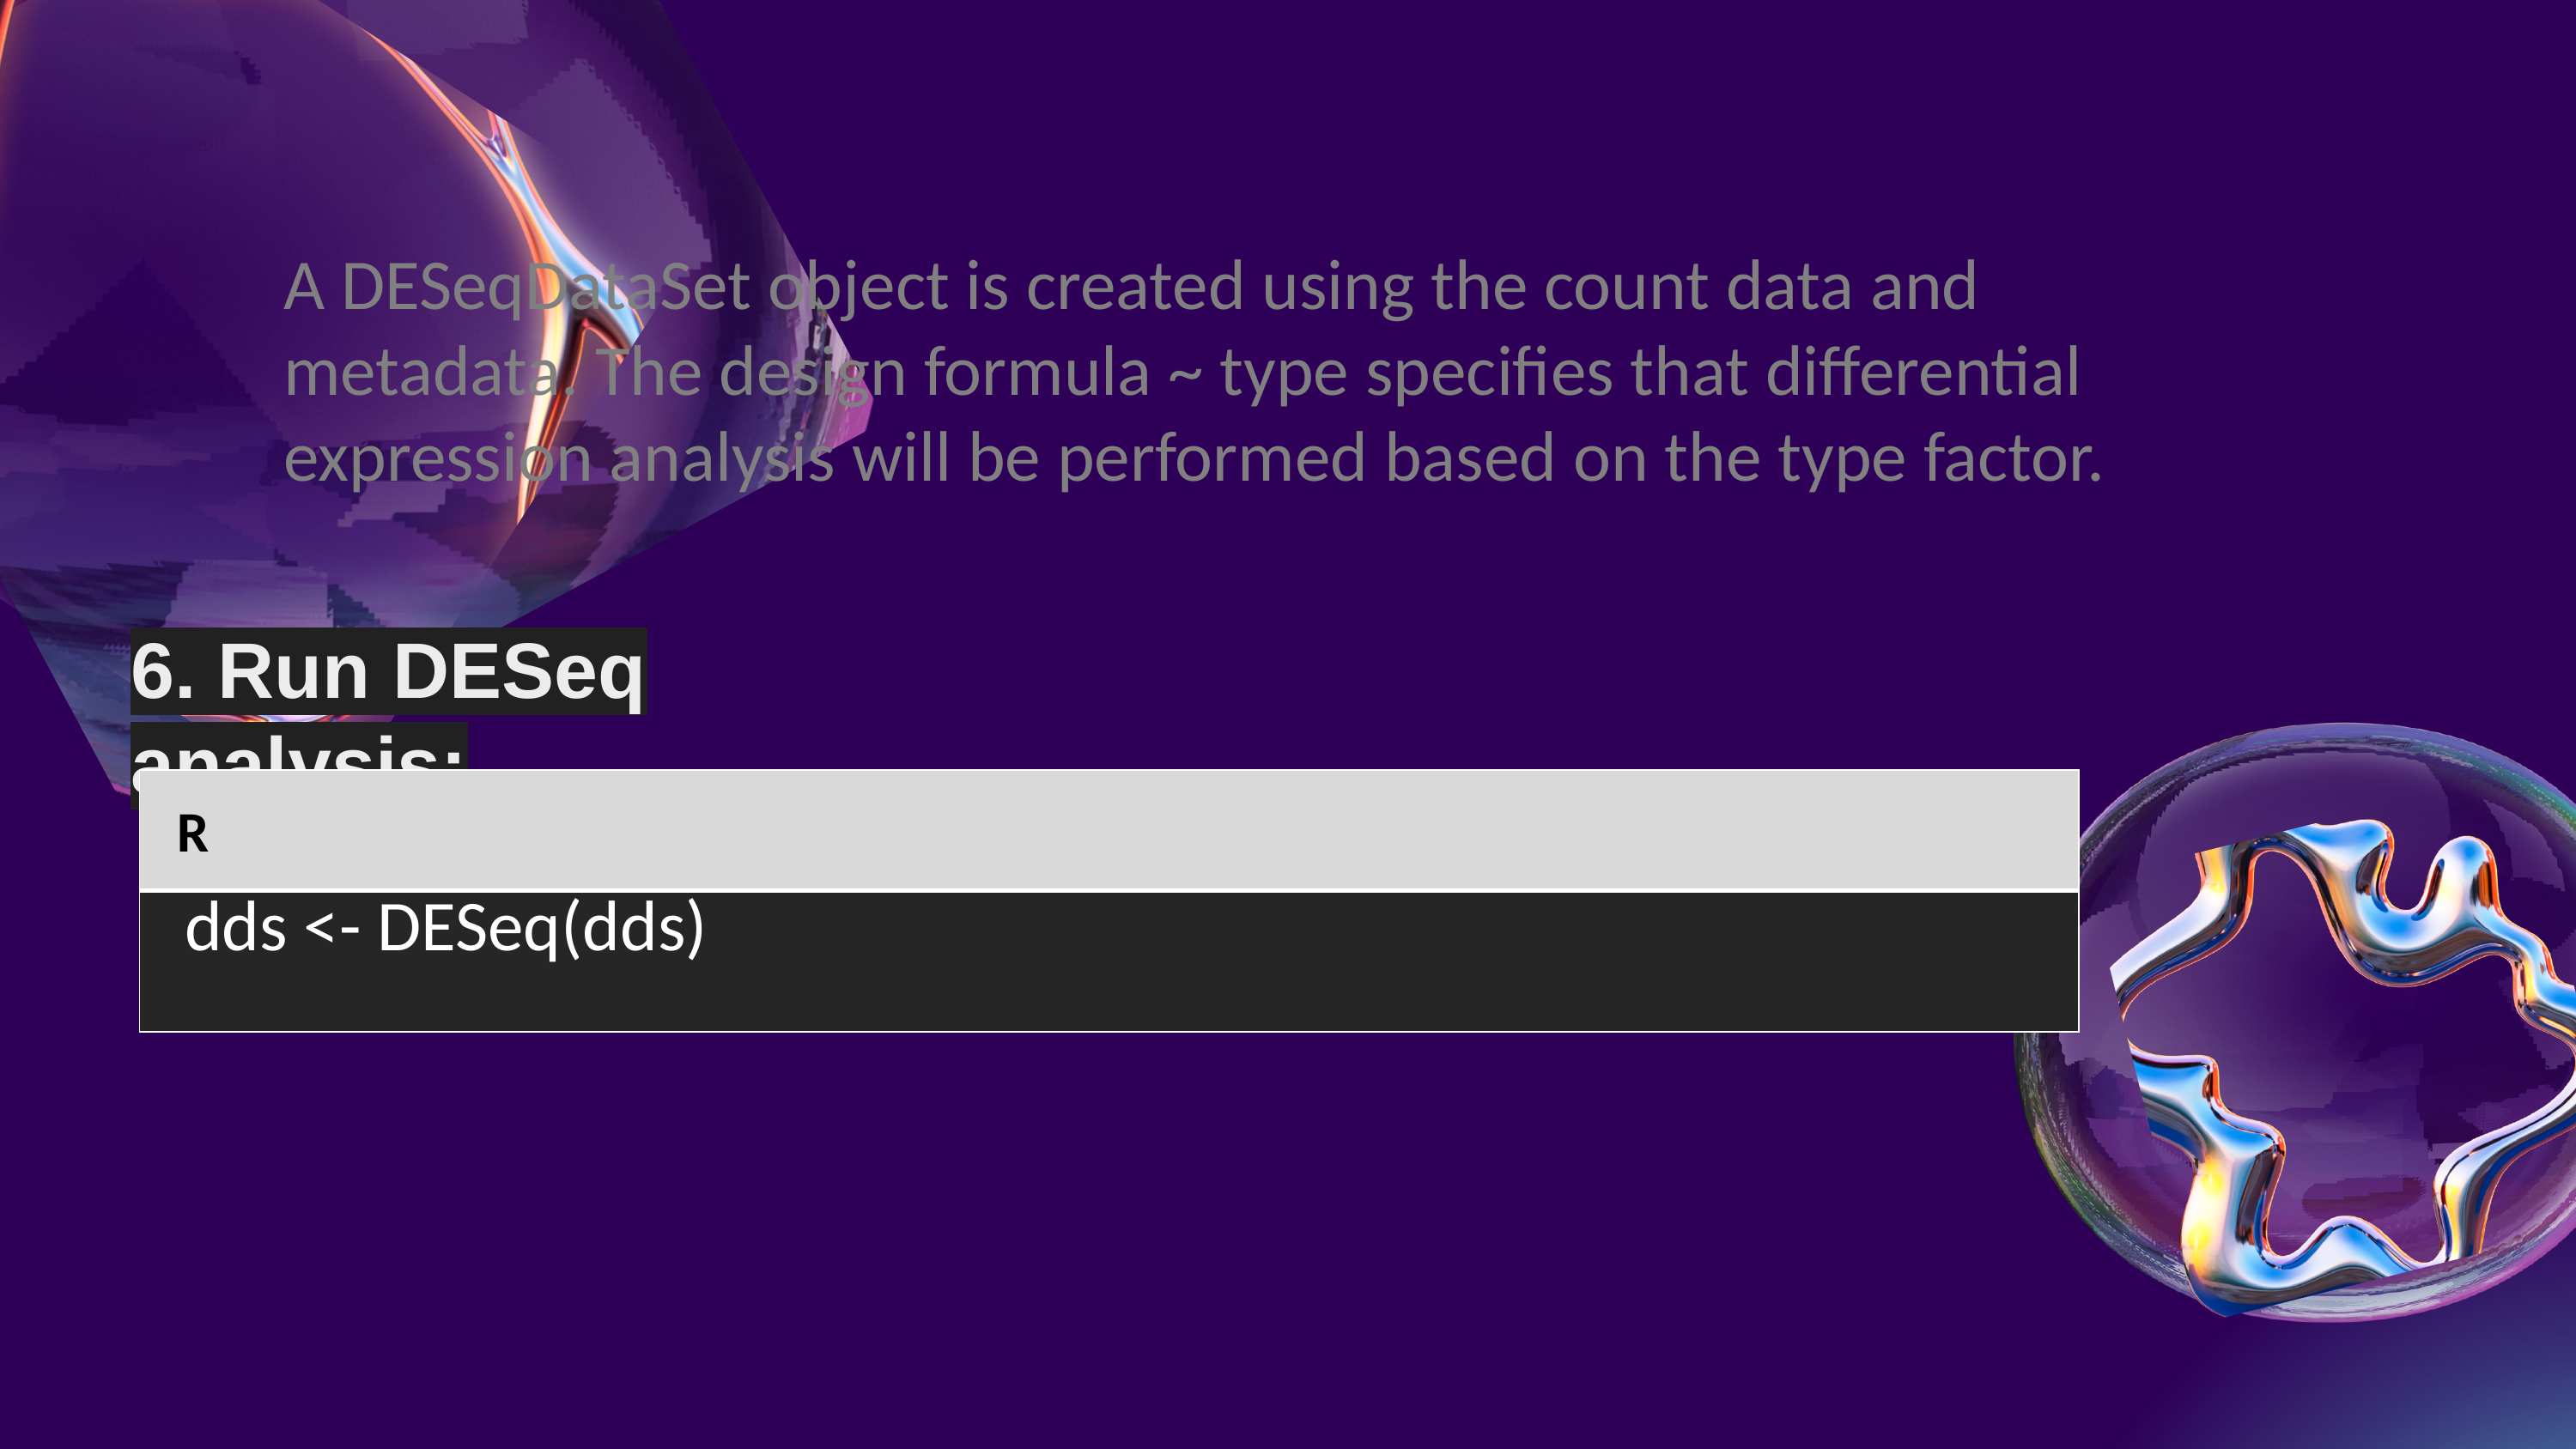

A DESeqDataSet object is created using the count data and metadata. The design formula ~ type specifies that differential expression analysis will be performed based on the type factor.
6. Run DESeq analysis:

| R |
| --- |
| dds <- DESeq(dds) |